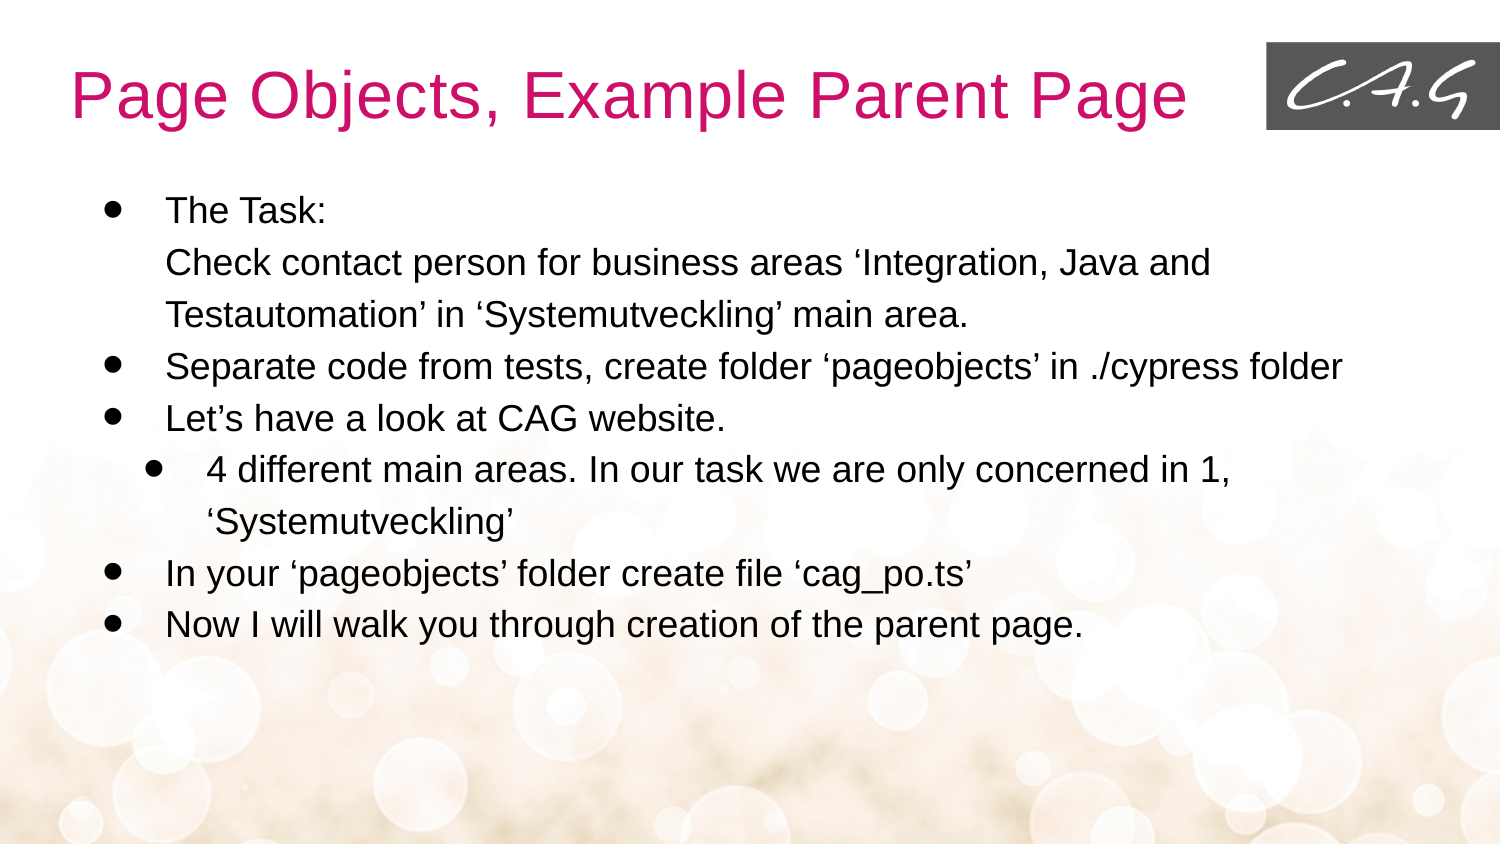

# Page Objects, Example Parent Page
The Task:
Check contact person for business areas ‘Integration, Java and Testautomation’ in ‘Systemutveckling’ main area.
Separate code from tests, create folder ‘pageobjects’ in ./cypress folder
Let’s have a look at CAG website.
4 different main areas. In our task we are only concerned in 1, ‘Systemutveckling’
In your ‘pageobjects’ folder create file ‘cag_po.ts’
Now I will walk you through creation of the parent page.